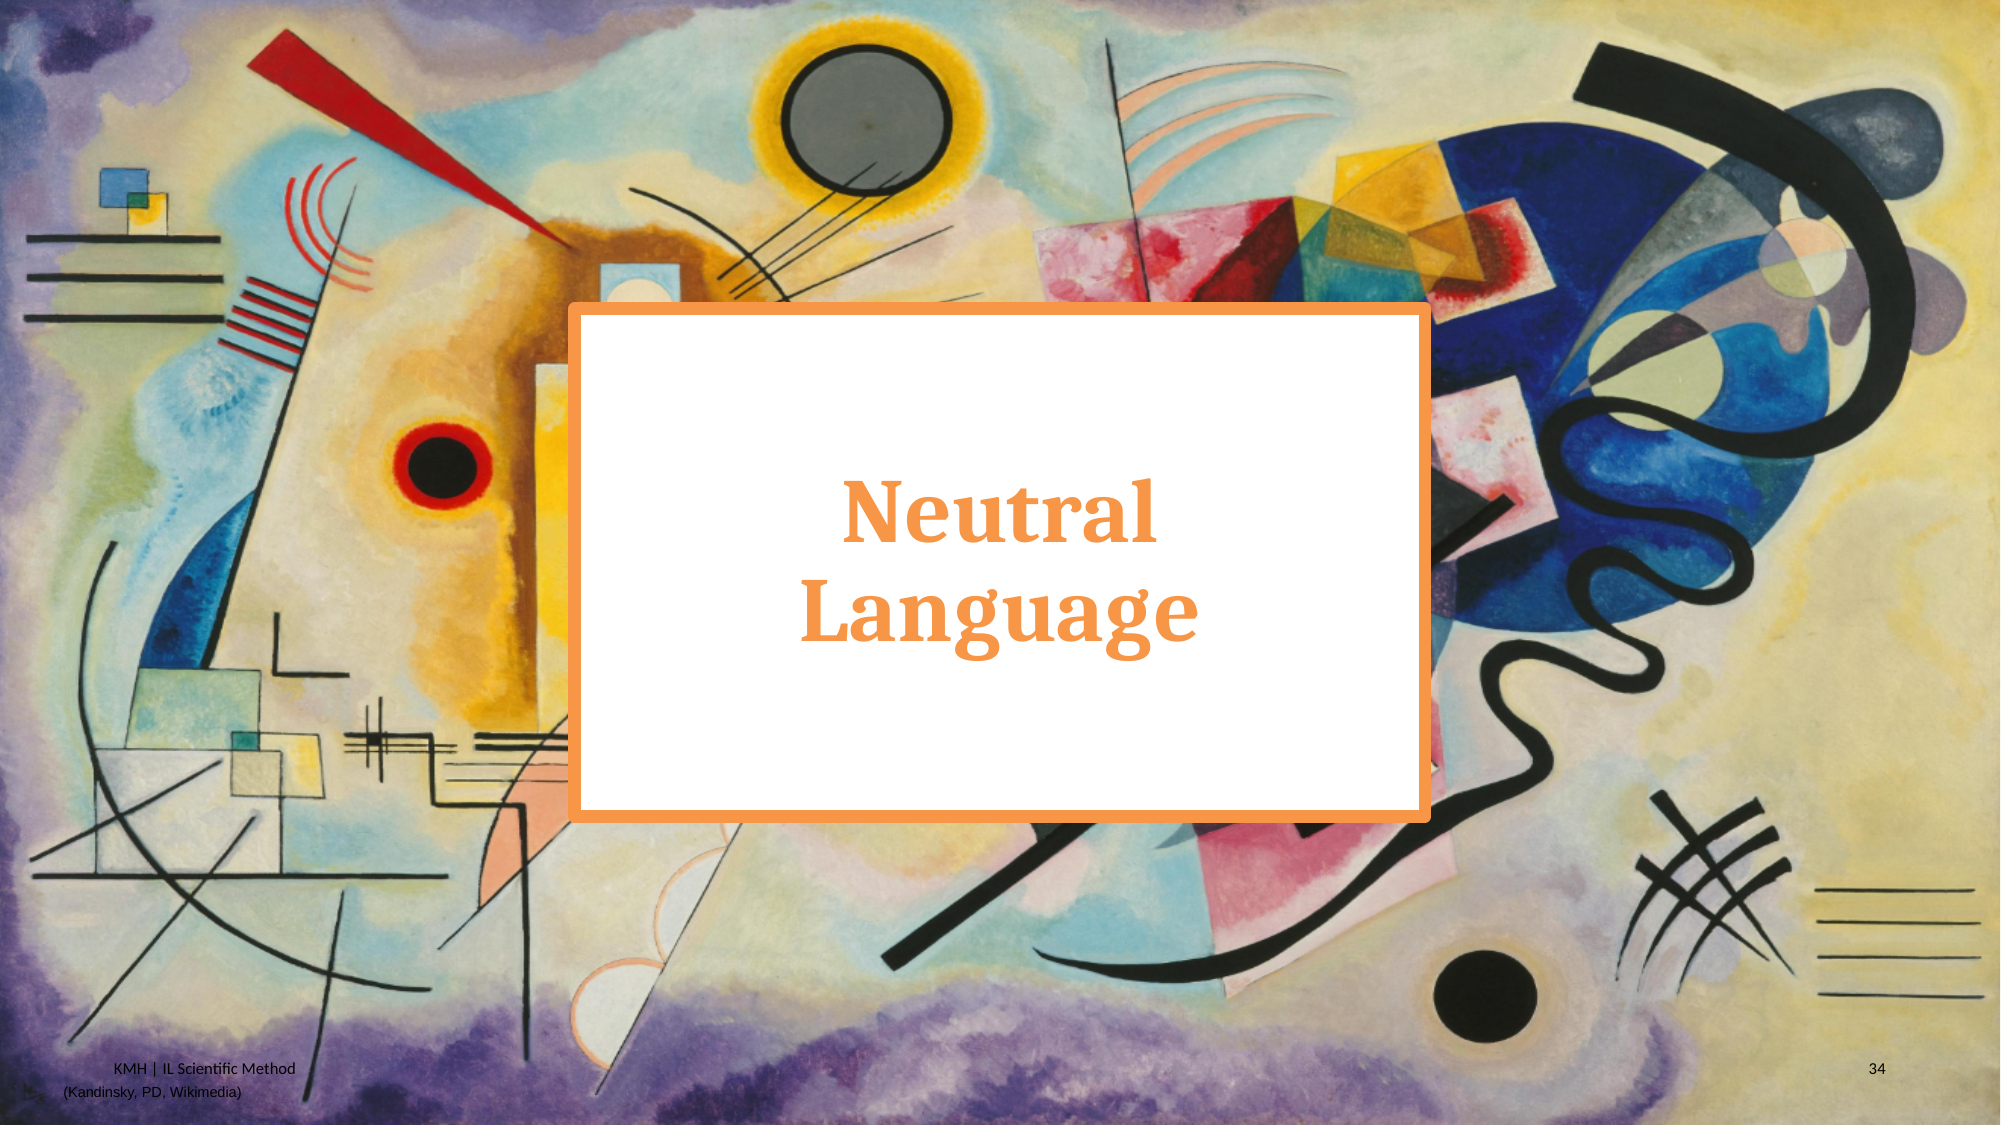

# Neutral Language
KMH | IL Scientific Method
34